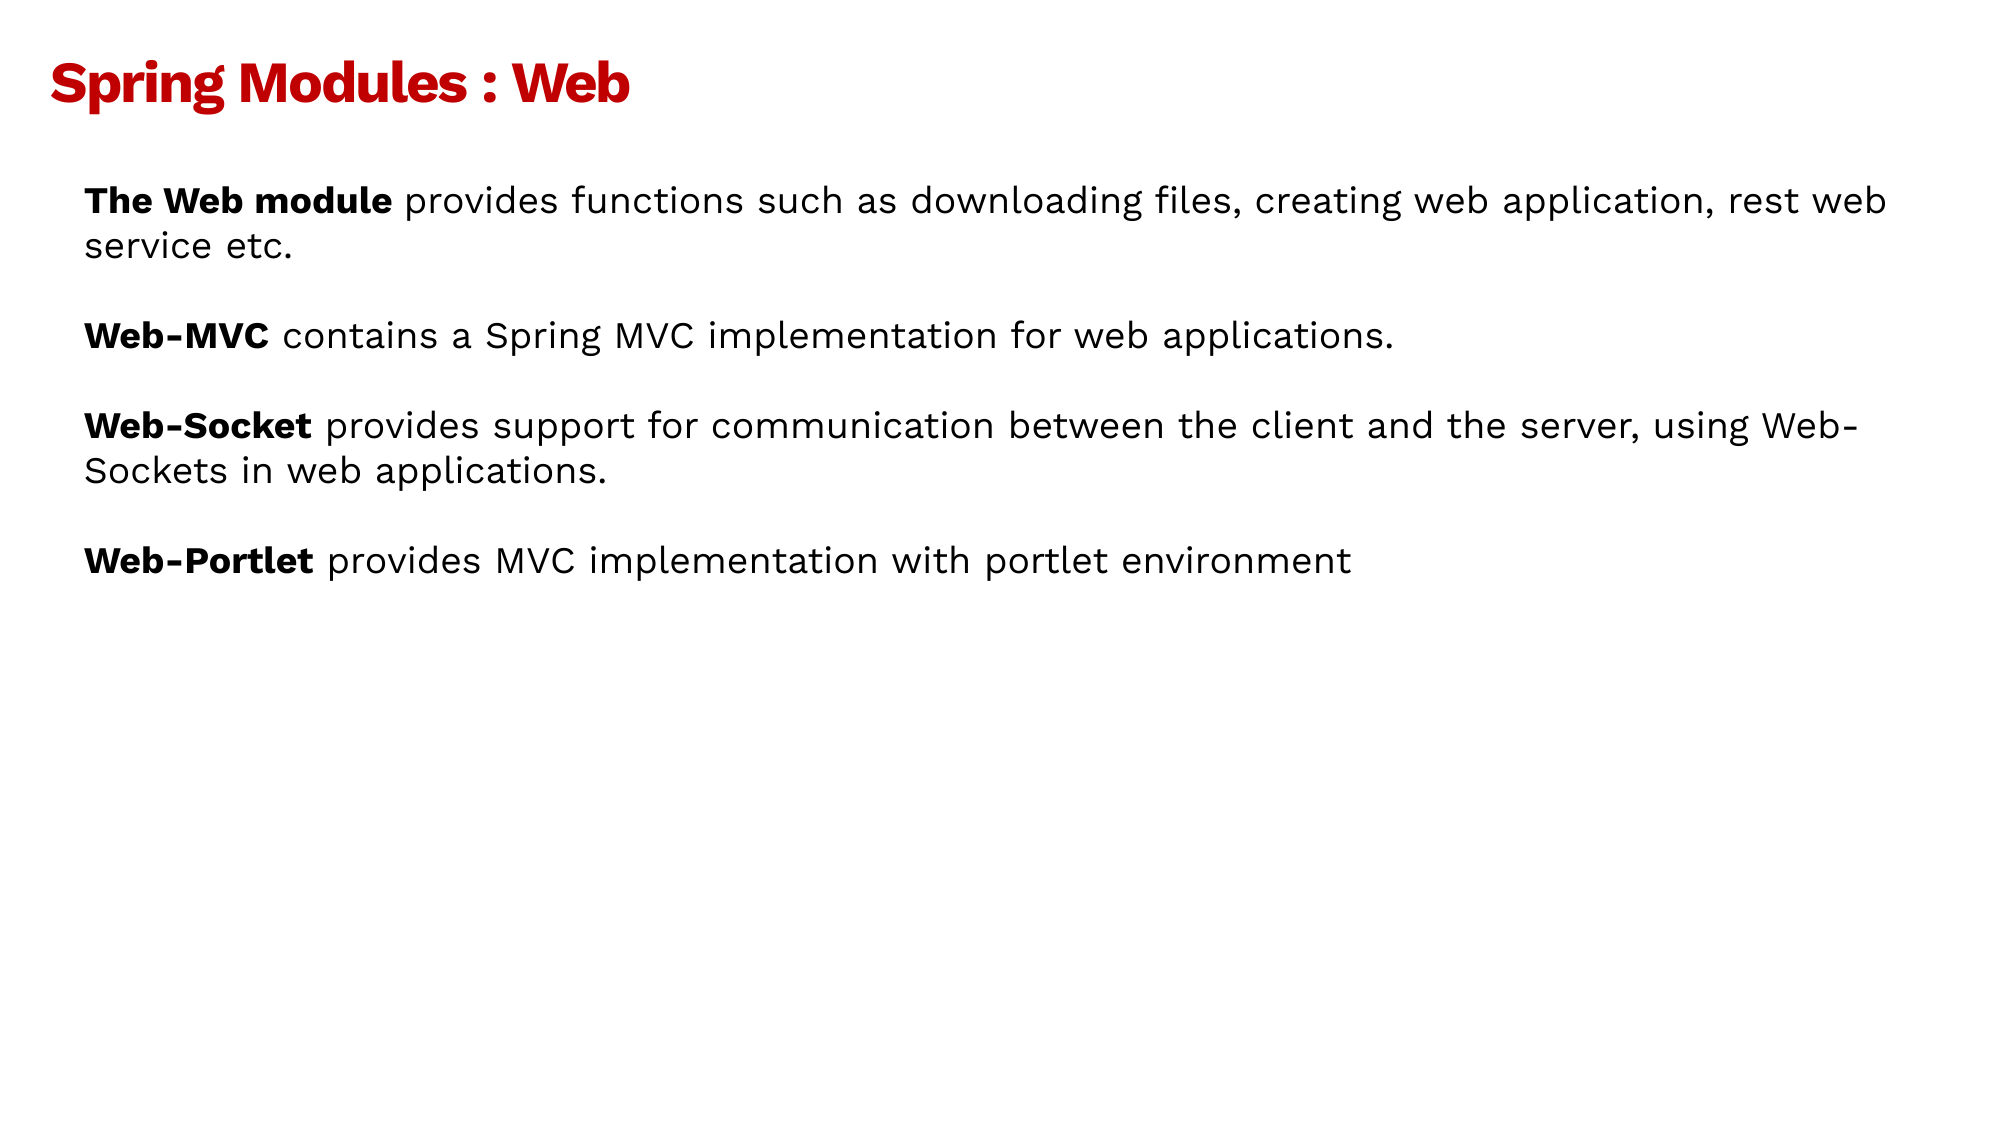

Spring Modules : Web
The Web module provides functions such as downloading files, creating web application, rest web service etc.

Web-MVC contains a Spring MVC implementation for web applications.

Web-Socket provides support for communication between the client and the server, using Web-Sockets in web applications.

Web-Portlet provides MVC implementation with portlet environment